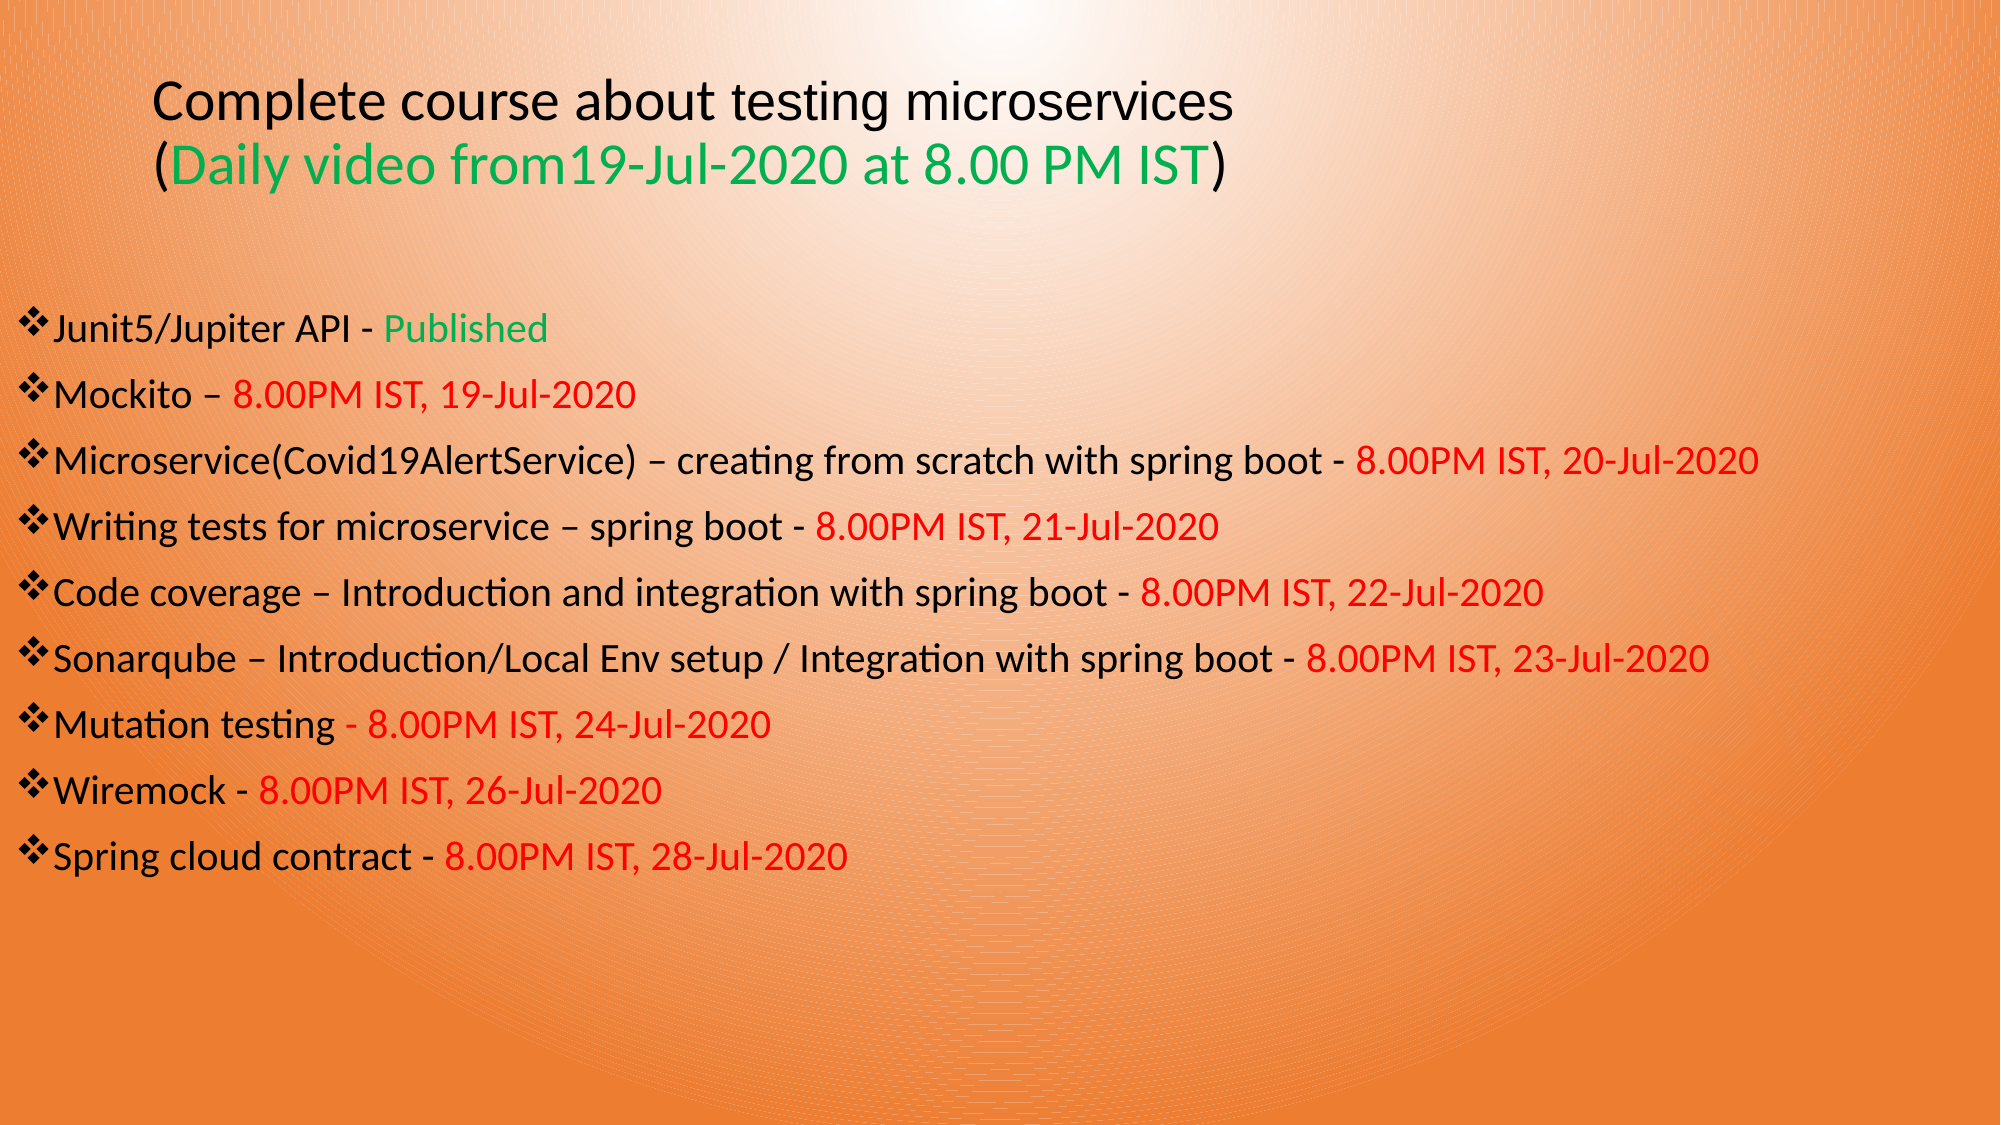

# Complete course about testing microservices (Daily video from19-Jul-2020 at 8.00 PM IST)
Junit5/Jupiter API - Published
Mockito – 8.00PM IST, 19-Jul-2020
Microservice(Covid19AlertService) – creating from scratch with spring boot - 8.00PM IST, 20-Jul-2020
Writing tests for microservice – spring boot - 8.00PM IST, 21-Jul-2020
Code coverage – Introduction and integration with spring boot - 8.00PM IST, 22-Jul-2020
Sonarqube – Introduction/Local Env setup / Integration with spring boot - 8.00PM IST, 23-Jul-2020
Mutation testing - 8.00PM IST, 24-Jul-2020
Wiremock - 8.00PM IST, 26-Jul-2020
Spring cloud contract - 8.00PM IST, 28-Jul-2020